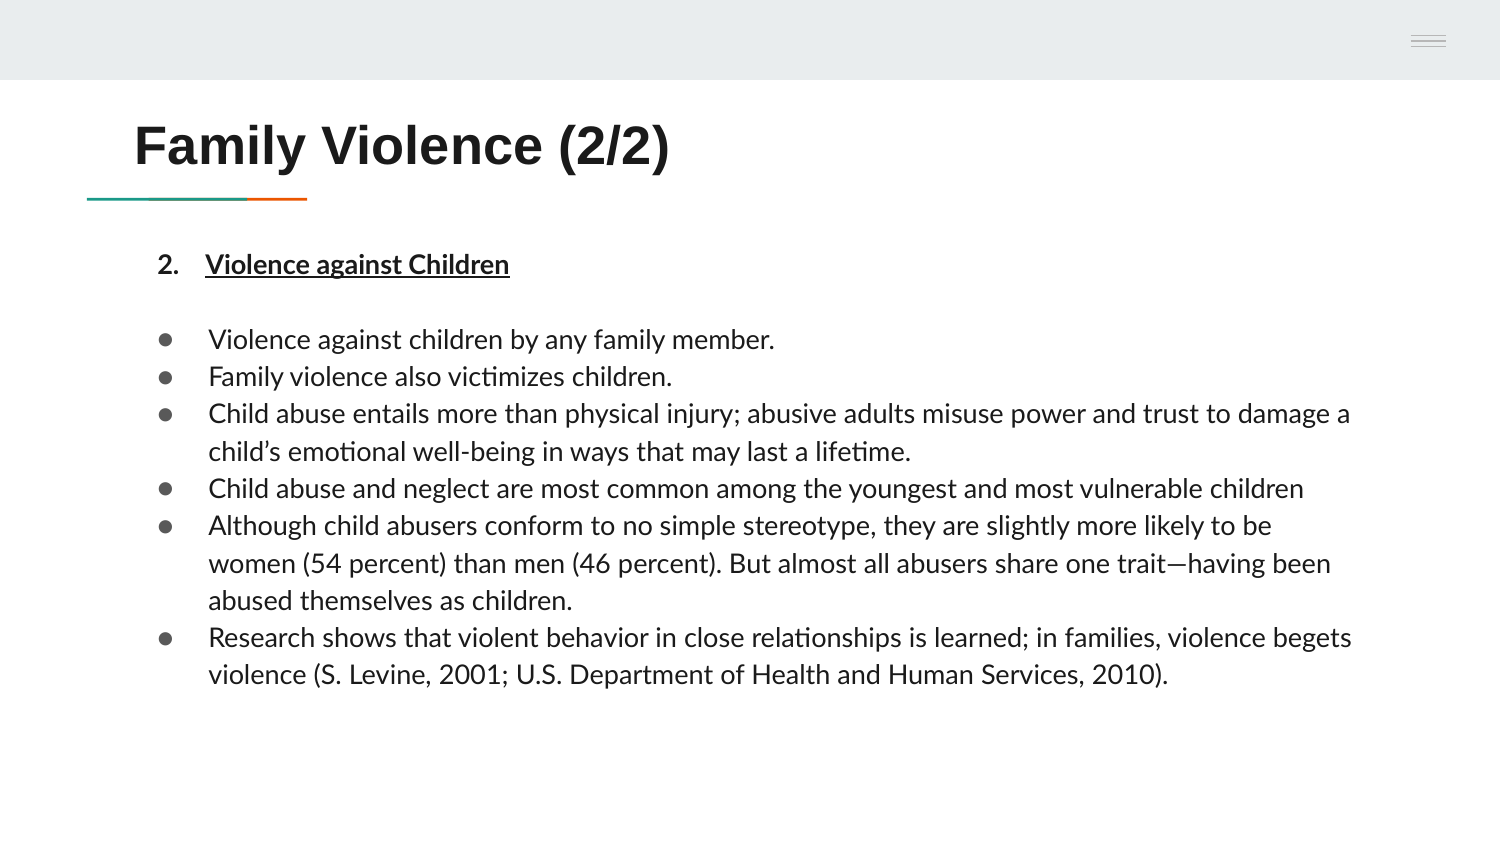

# Family Violence (2/2)
2.    Violence against Children

Violence against children by any family member.
Family violence also victimizes children.
Child abuse entails more than physical injury; abusive adults misuse power and trust to damage a child’s emotional well-being in ways that may last a lifetime.
Child abuse and neglect are most common among the youngest and most vulnerable children
Although child abusers conform to no simple stereotype, they are slightly more likely to be women (54 percent) than men (46 percent). But almost all abusers share one trait—having been abused themselves as children.
Research shows that violent behavior in close relationships is learned; in families, violence begets violence (S. Levine, 2001; U.S. Department of Health and Human Services, 2010).